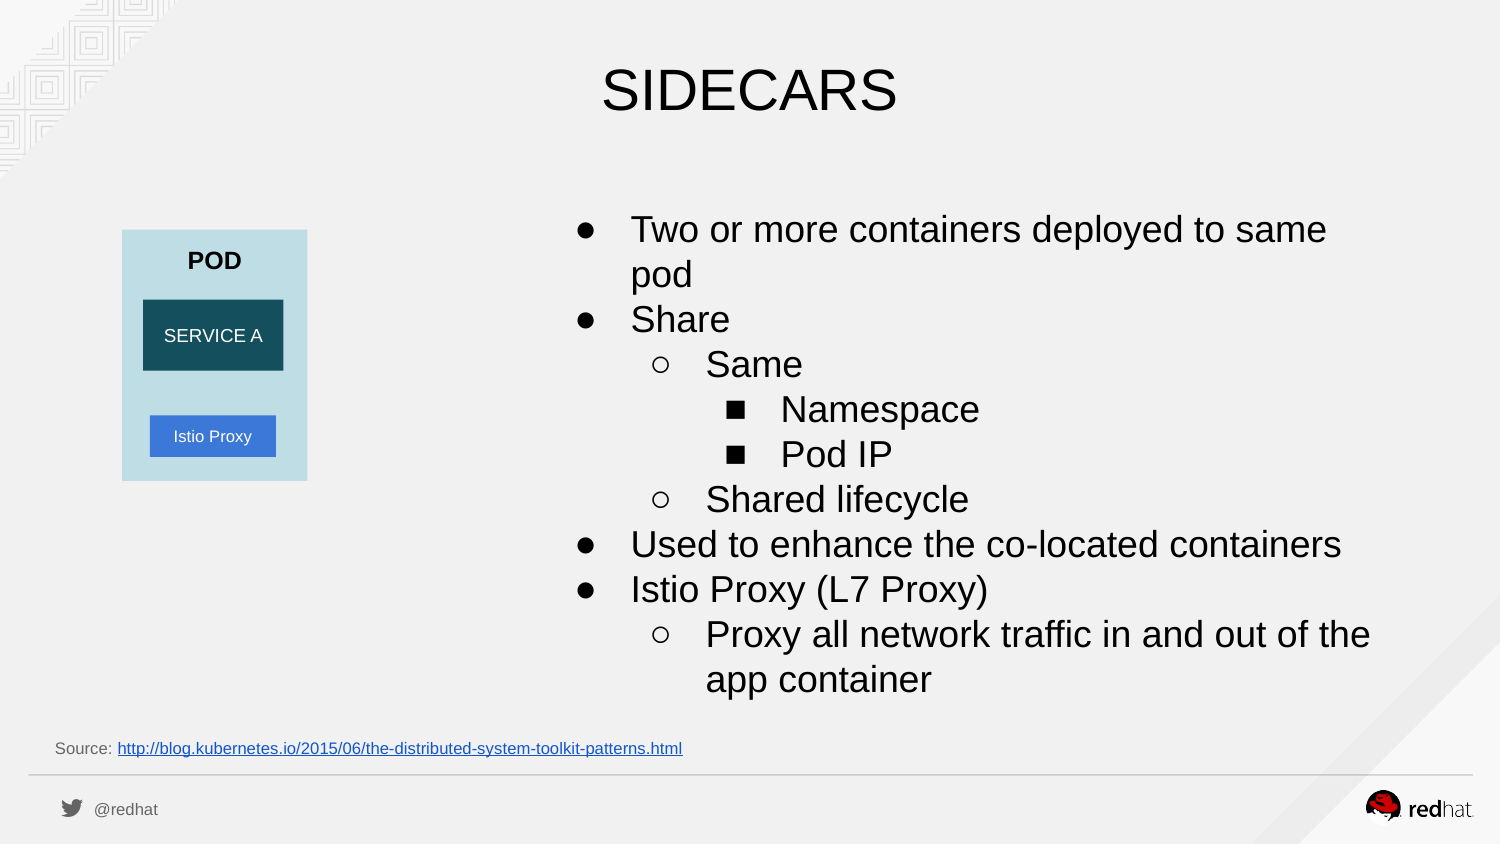

# SIDECARS
Two or more containers deployed to same pod
Share
Same
Namespace
Pod IP
Shared lifecycle
Used to enhance the co-located containers
Istio Proxy (L7 Proxy)
Proxy all network traffic in and out of the app container
POD
SERVICE A
Istio Proxy
Source: http://blog.kubernetes.io/2015/06/the-distributed-system-toolkit-patterns.html